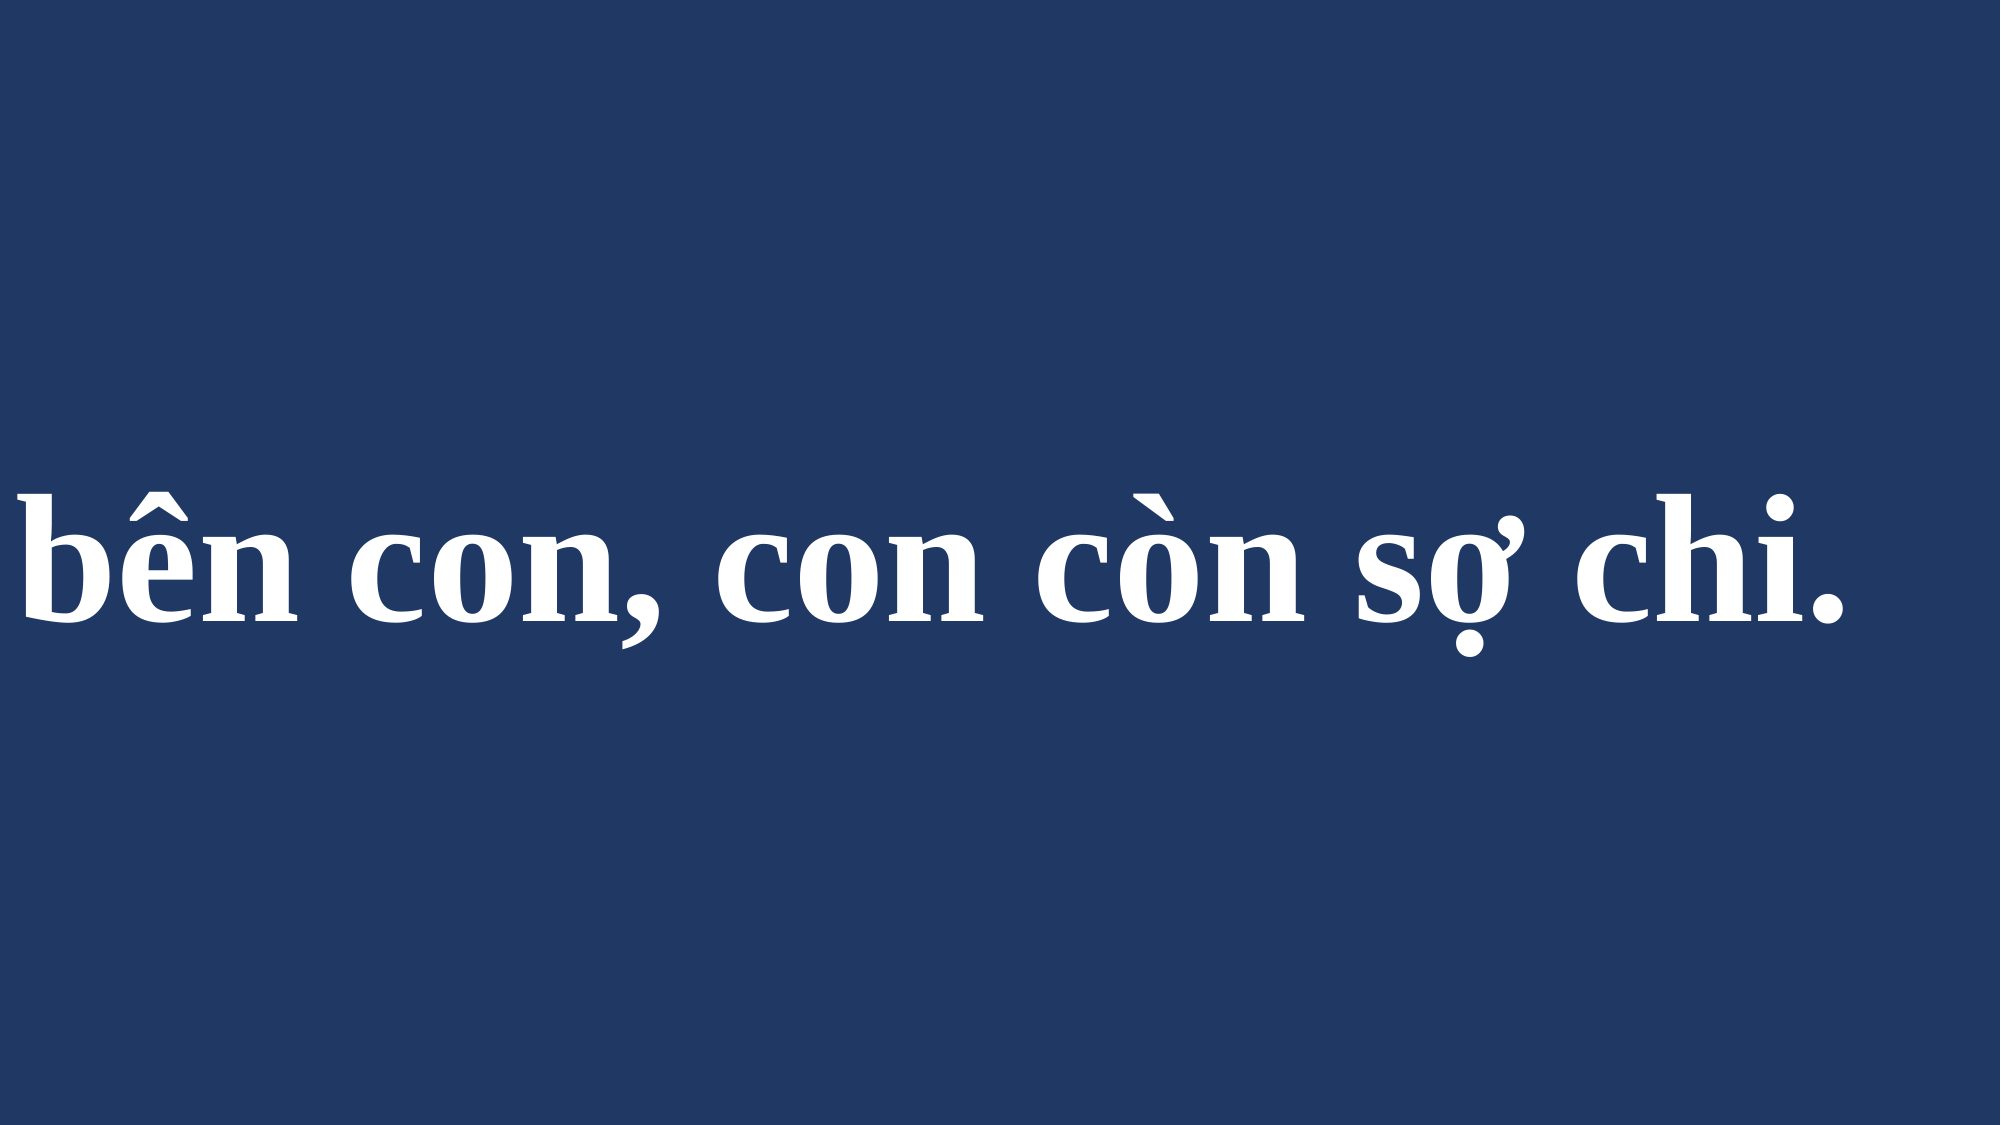

# bên con, con còn sợ chi.